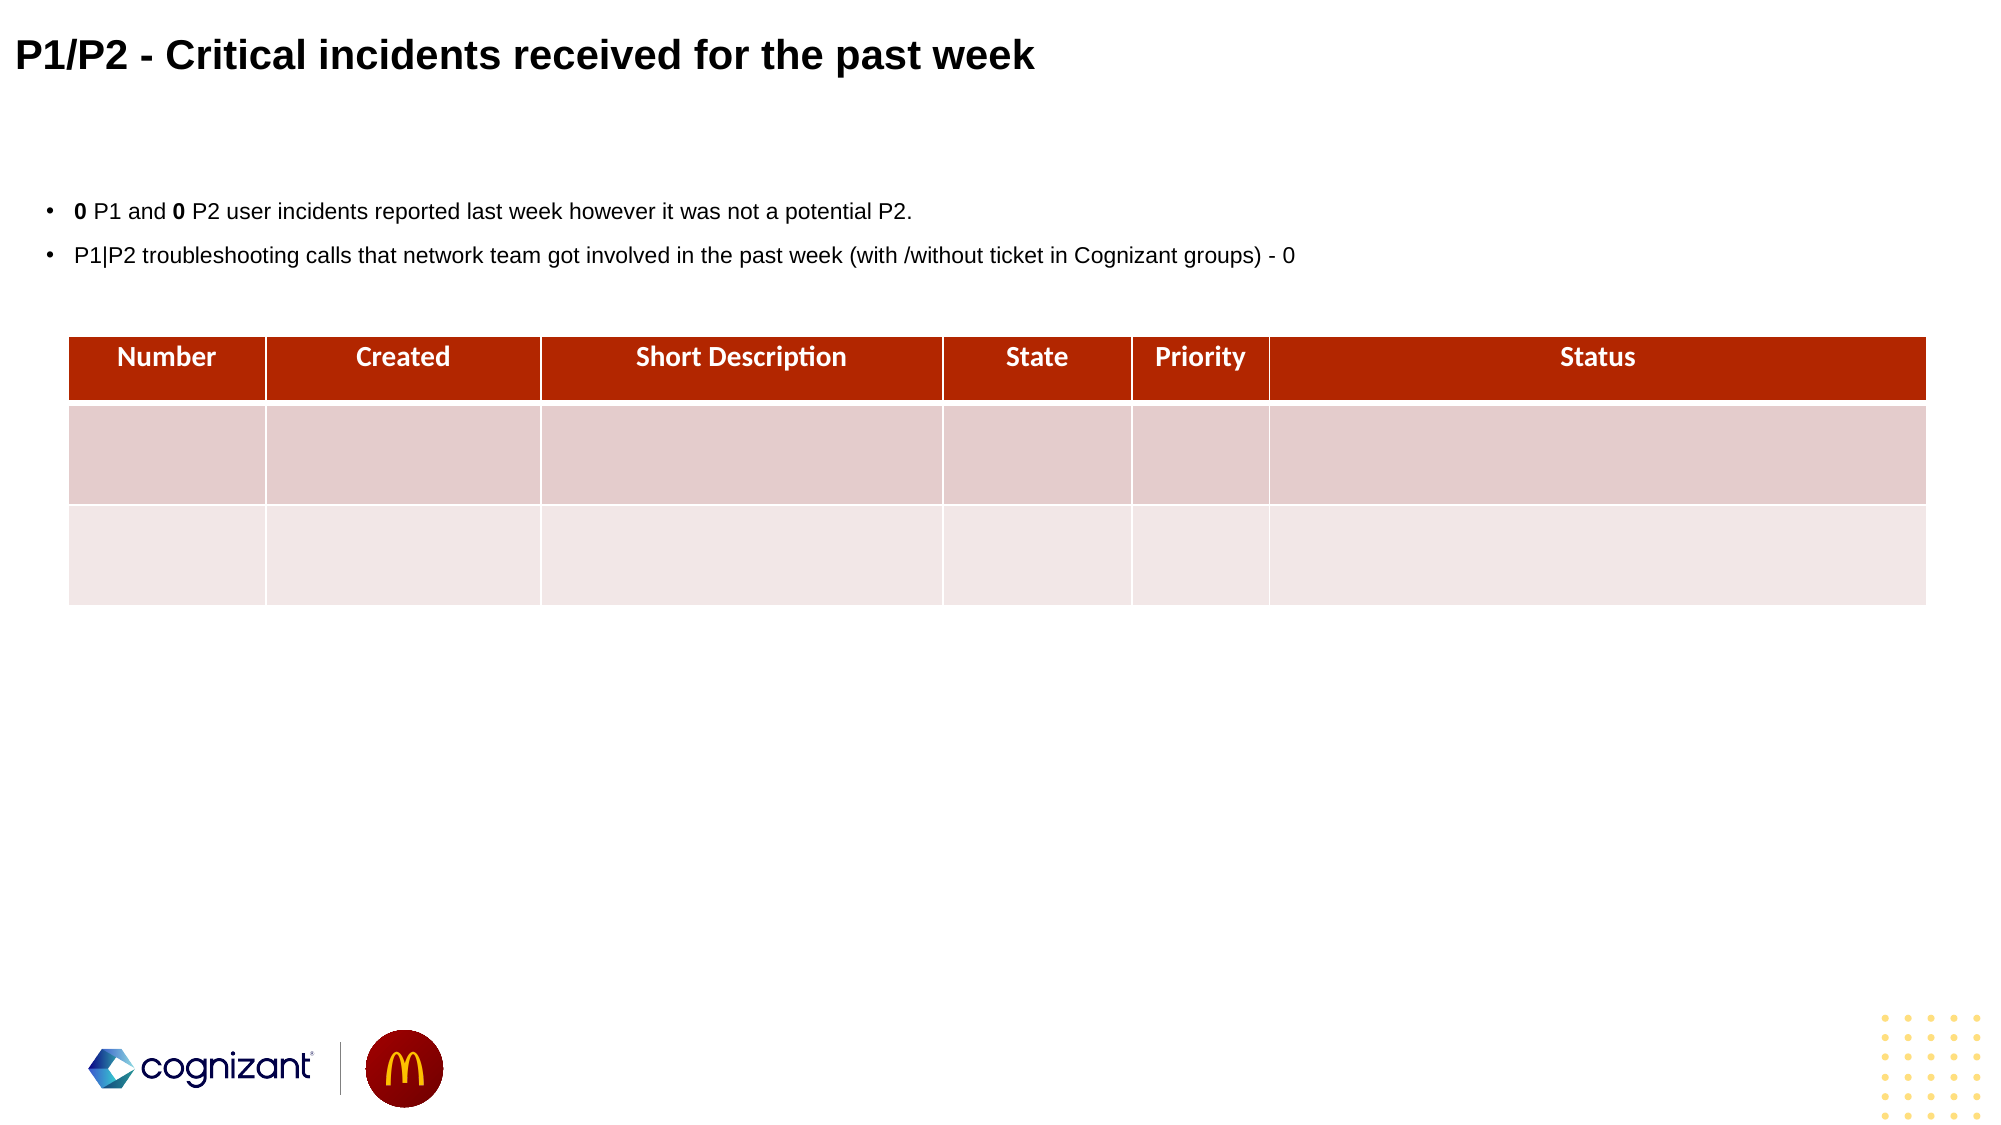

# P1/P2 - Critical incidents received for the past week
0 P1 and 0 P2 user incidents reported last week however it was not a potential P2.
P1|P2 troubleshooting calls that network team got involved in the past week (with /without ticket in Cognizant groups) - 0
| Number | Created | Short Description | State | Priority | Status |
| --- | --- | --- | --- | --- | --- |
|  |  |  |  |  |  |
|  |  |  |  |  |  |